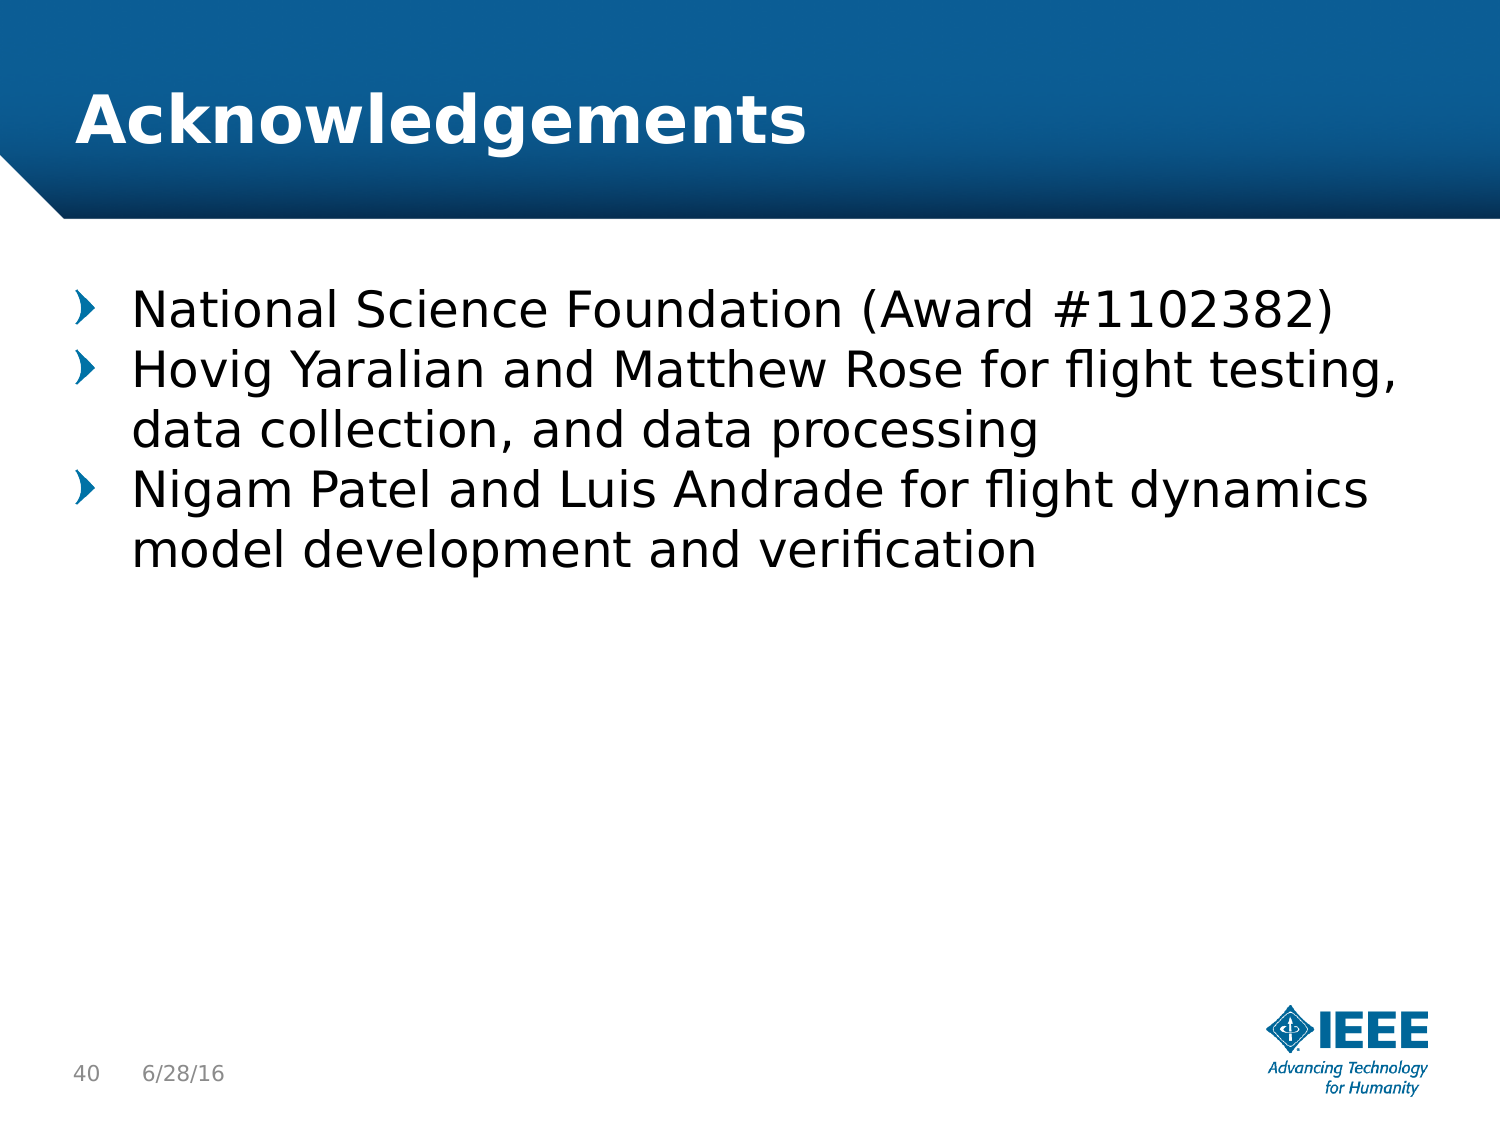

Acknowledgements
National Science Foundation (Award #1102382)
Hovig Yaralian and Matthew Rose for flight testing, data collection, and data processing
Nigam Patel and Luis Andrade for flight dynamics model development and verification

40
6/28/16